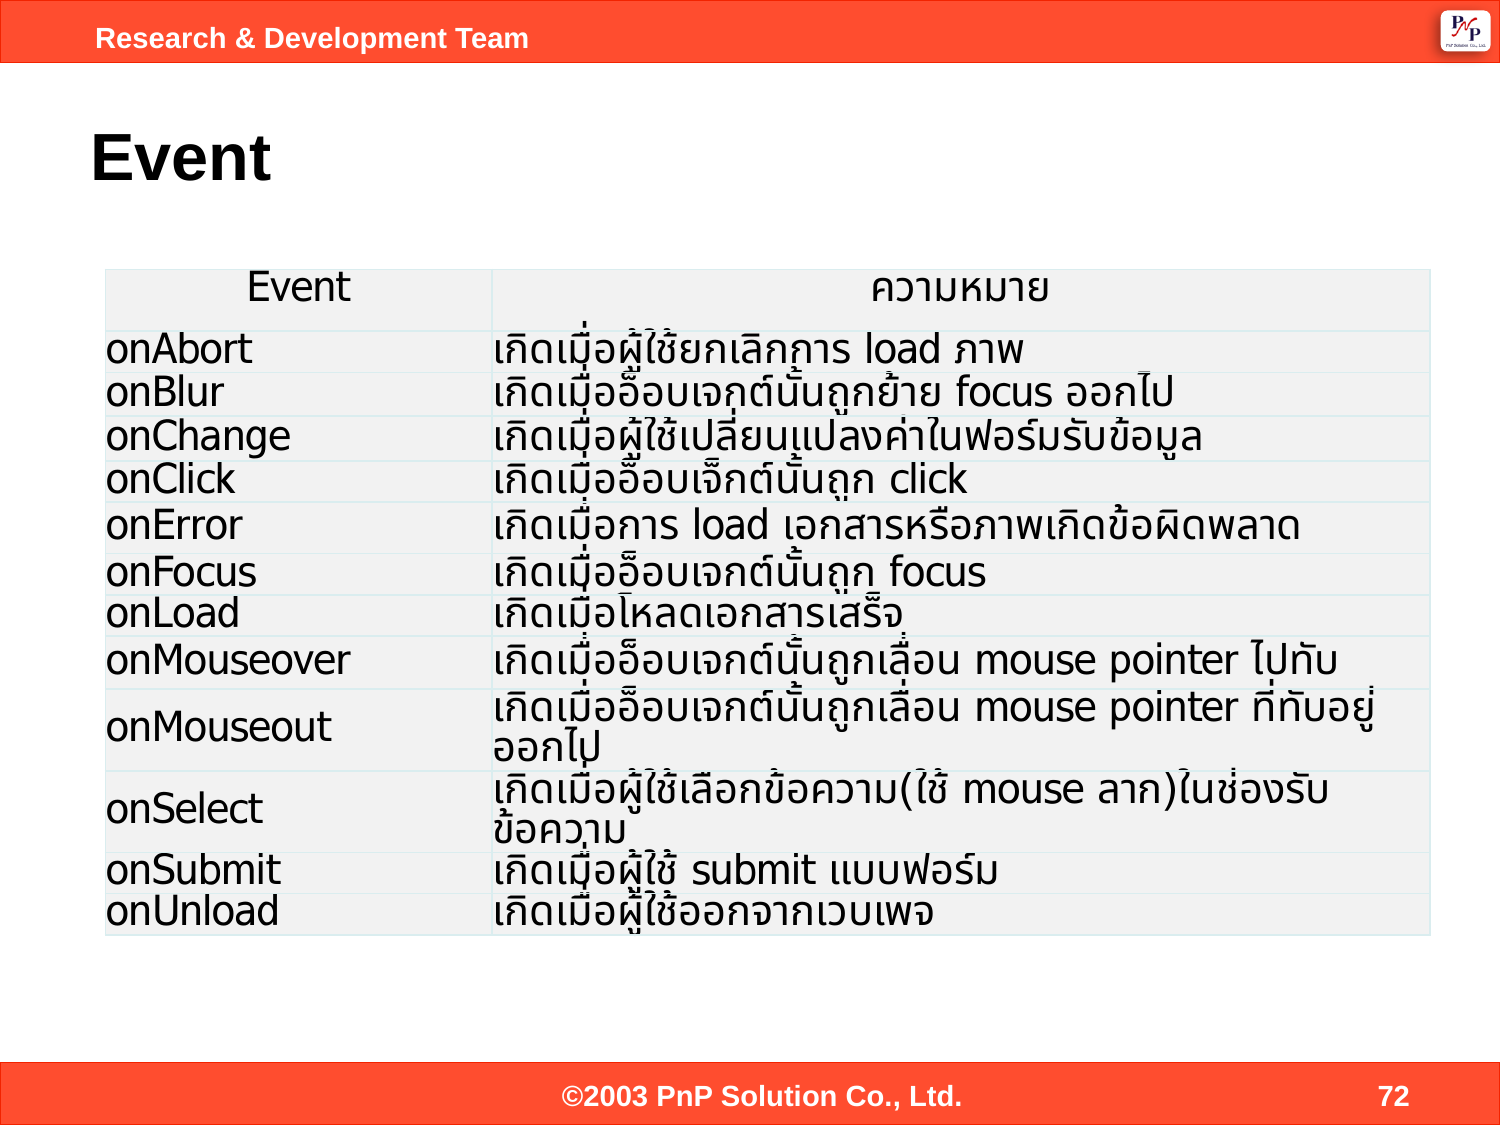

# Event

| Event | ความหมาย |
| --- | --- |
| onAbort | เกิดเมื่อผู้ใช้ยกเลิกการ load ภาพ |
| onBlur | เกิดเมื่ออ็อบเจกต์นั้นถูกย้าย focus ออกไป |
| onChange | เกิดเมื่อผู้ใช้เปลี่ยนแปลงค่าในฟอร์มรับข้อมูล |
| onClick | เกิดเมื่ออ็อบเจ็กต์นั้นถูก click |
| onError | เกิดเมื่อการ load เอกสารหรือภาพเกิดข้อผิดพลาด |
| onFocus | เกิดเมื่ออ็อบเจกต์นั้นถูก focus |
| onLoad | เกิดเมื่อโหลดเอกสารเสร็จ |
| onMouseover | เกิดเมื่ออ็อบเจกต์นั้นถูกเลื่อน mouse pointer ไปทับ |
| onMouseout | เกิดเมื่ออ็อบเจกต์นั้นถูกเลื่อน mouse pointer ที่ทับอยู่ออกไป |
| onSelect | เกิดเมื่อผู้ใช้เลือกข้อความ(ใช้ mouse ลาก)ในช่องรับข้อความ |
| onSubmit | เกิดเมื่อผู้ใช้ submit แบบฟอร์ม |
| onUnload | เกิดเมื่อผู้ใช้ออกจากเวบเพจ |

©2003 PnP Solution Co., Ltd.
72